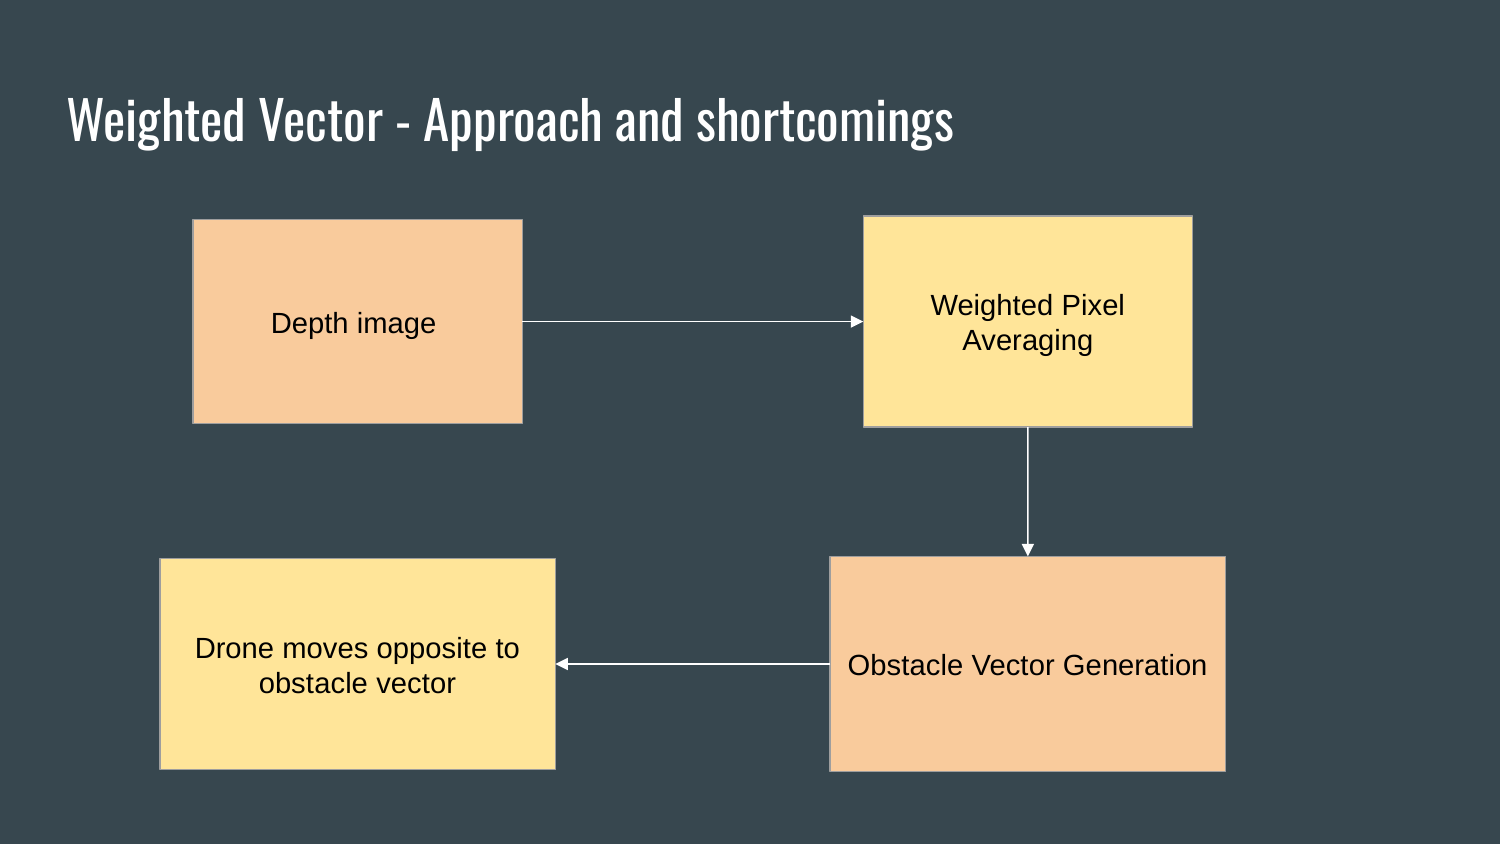

# Weighted Vector - Approach and shortcomings
Weighted Pixel Averaging
Depth image
Obstacle Vector Generation
Drone moves opposite to obstacle vector